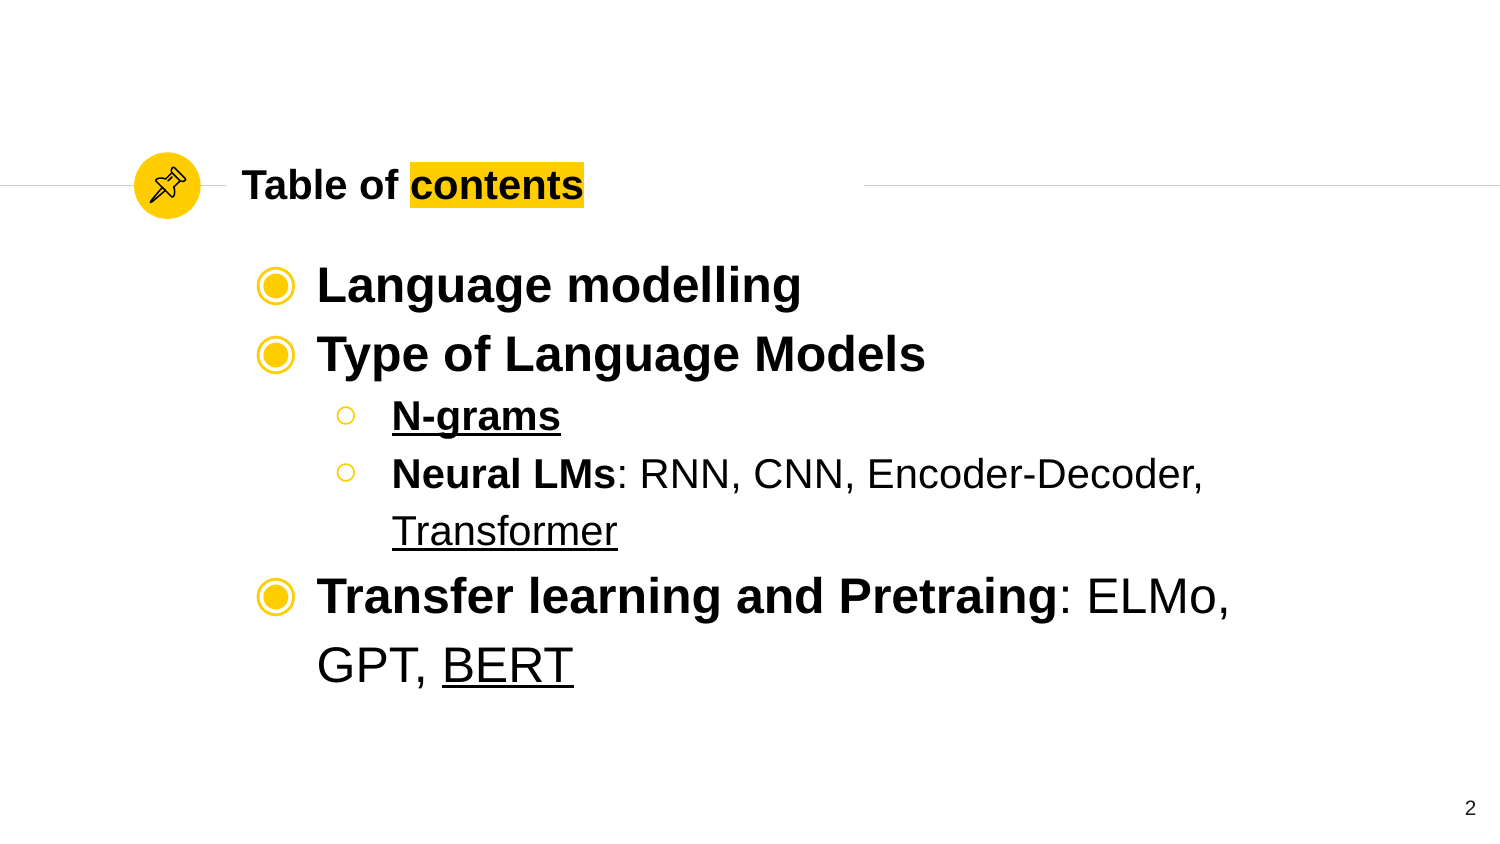

# Table of contents

Language modelling
Type of Language Models
N-grams
Neural LMs: RNN, CNN, Encoder-Decoder, Transformer
Transfer learning and Pretraing: ELMo, GPT, BERT

2